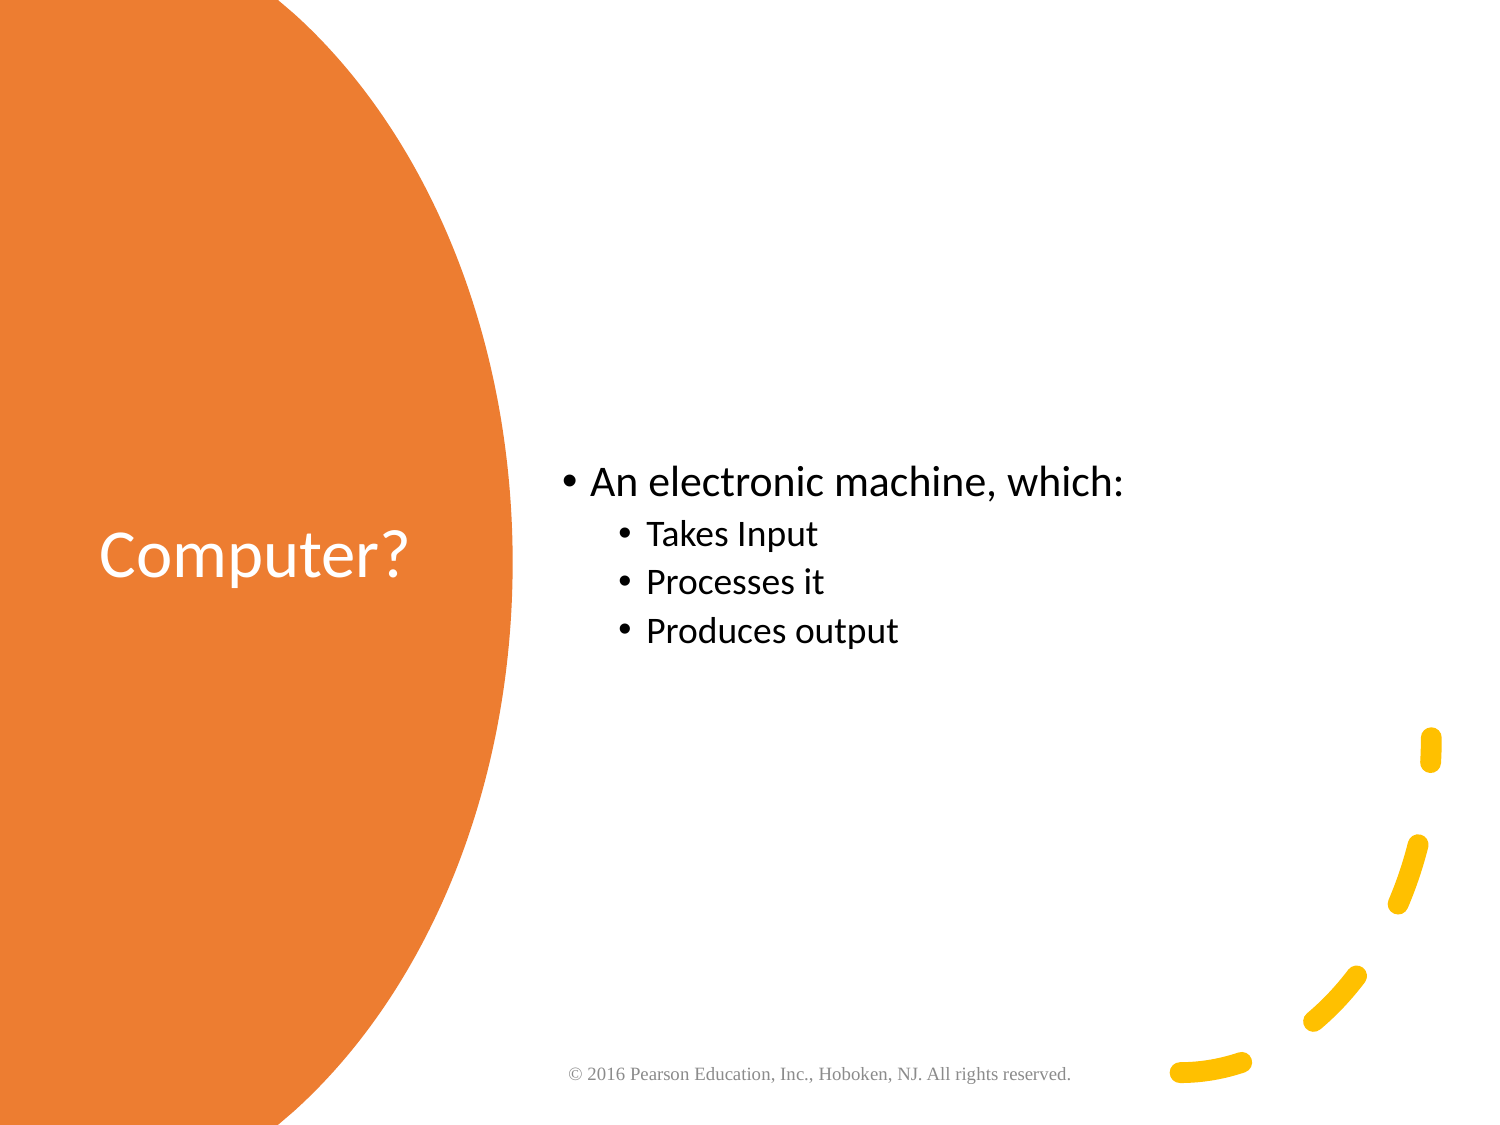

An electronic machine, which:
Takes Input
Processes it
Produces output
# Computer?

© 2016 Pearson Education, Inc., Hoboken, NJ. All rights reserved.